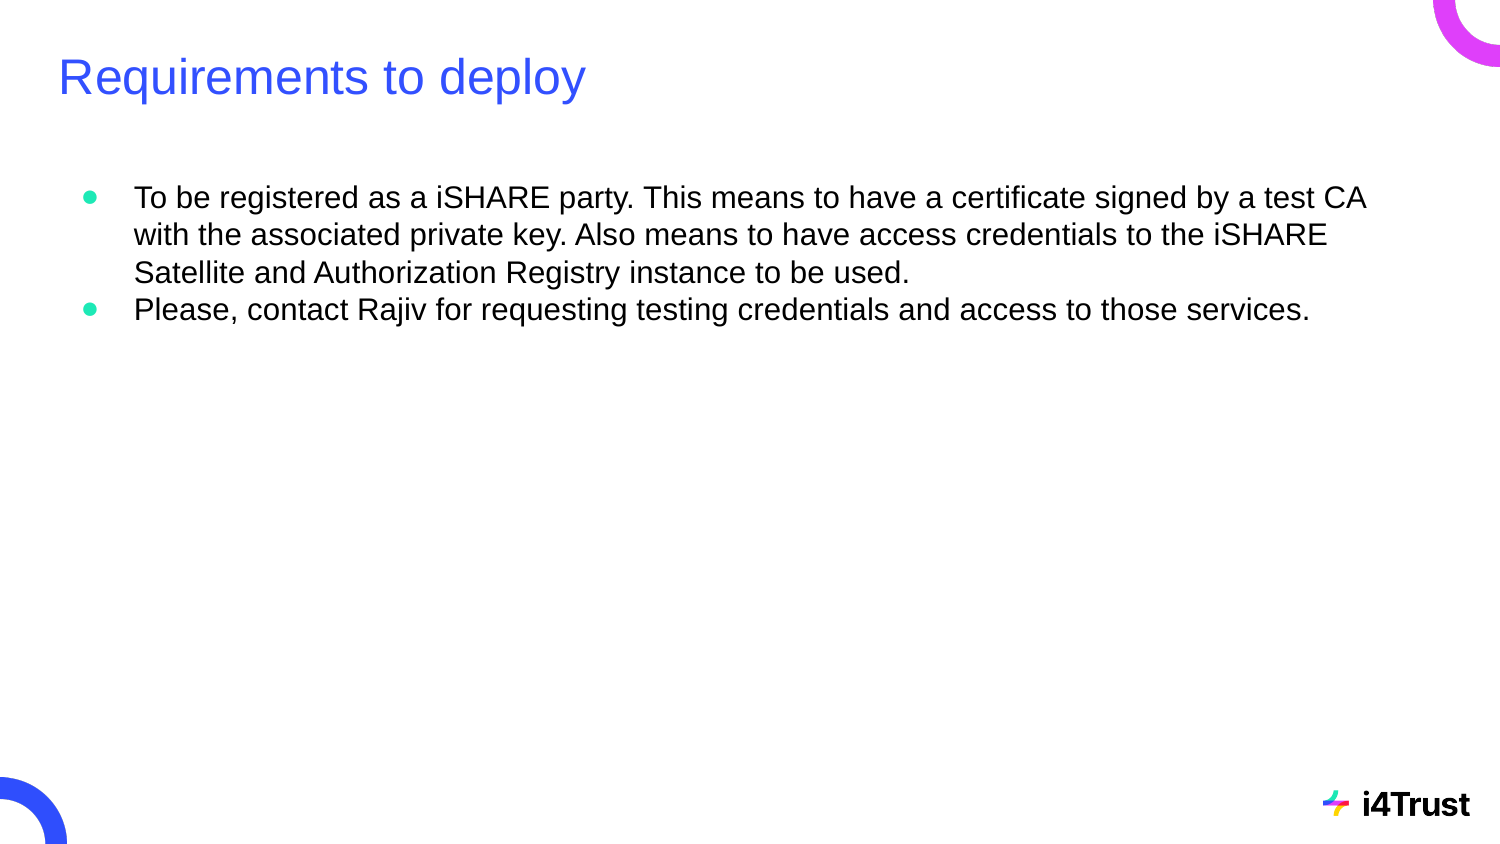

# Requirements to deploy
To be registered as a iSHARE party. This means to have a certificate signed by a test CA with the associated private key. Also means to have access credentials to the iSHARE Satellite and Authorization Registry instance to be used.
Please, contact Rajiv for requesting testing credentials and access to those services.